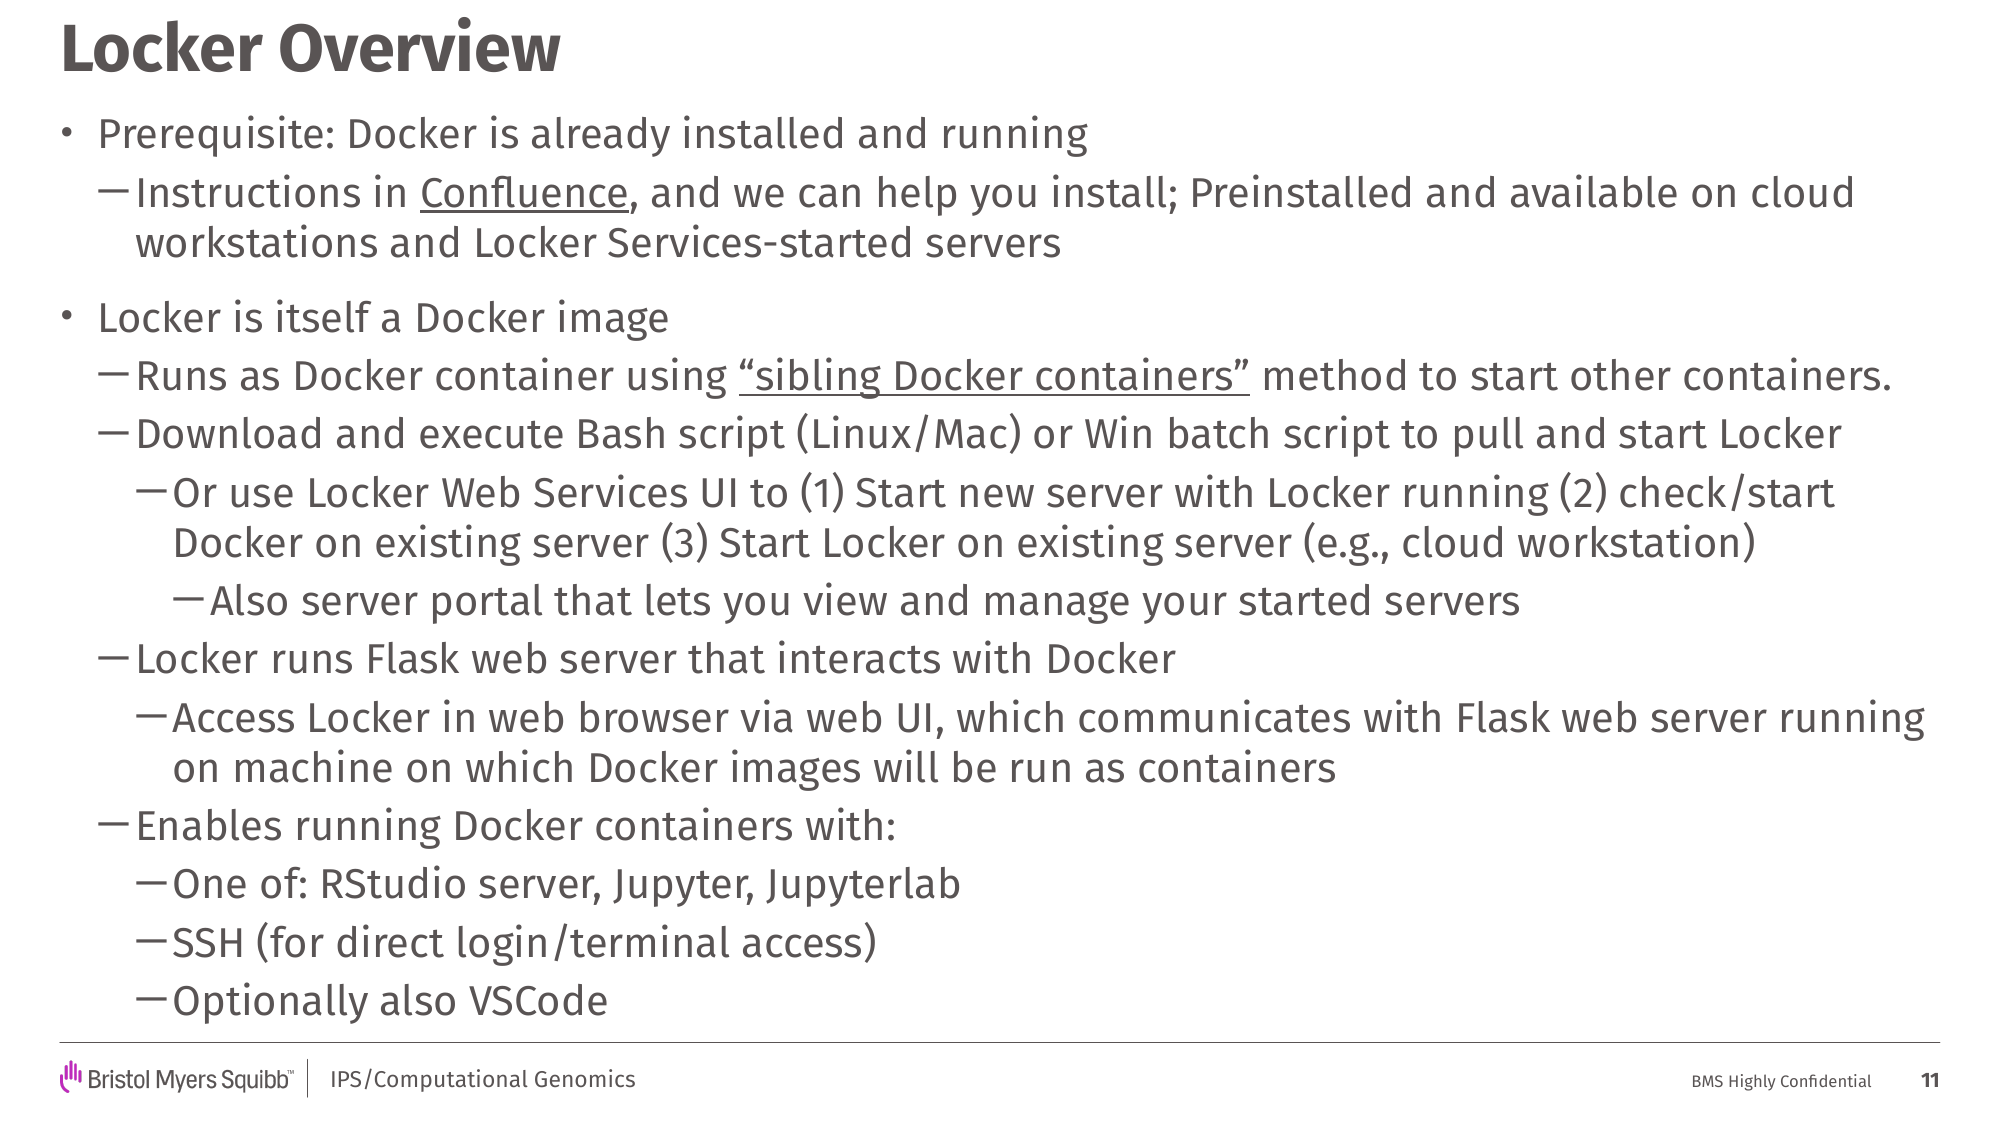

# Locker Overview
Prerequisite: Docker is already installed and running
Instructions in Confluence, and we can help you install; Preinstalled and available on cloud workstations and Locker Services-started servers
Locker is itself a Docker image
Runs as Docker container using “sibling Docker containers” method to start other containers.
Download and execute Bash script (Linux/Mac) or Win batch script to pull and start Locker
Or use Locker Web Services UI to (1) Start new server with Locker running (2) check/start Docker on existing server (3) Start Locker on existing server (e.g., cloud workstation)
Also server portal that lets you view and manage your started servers
Locker runs Flask web server that interacts with Docker
Access Locker in web browser via web UI, which communicates with Flask web server running on machine on which Docker images will be run as containers
Enables running Docker containers with:
One of: RStudio server, Jupyter, Jupyterlab
SSH (for direct login/terminal access)
Optionally also VSCode
11